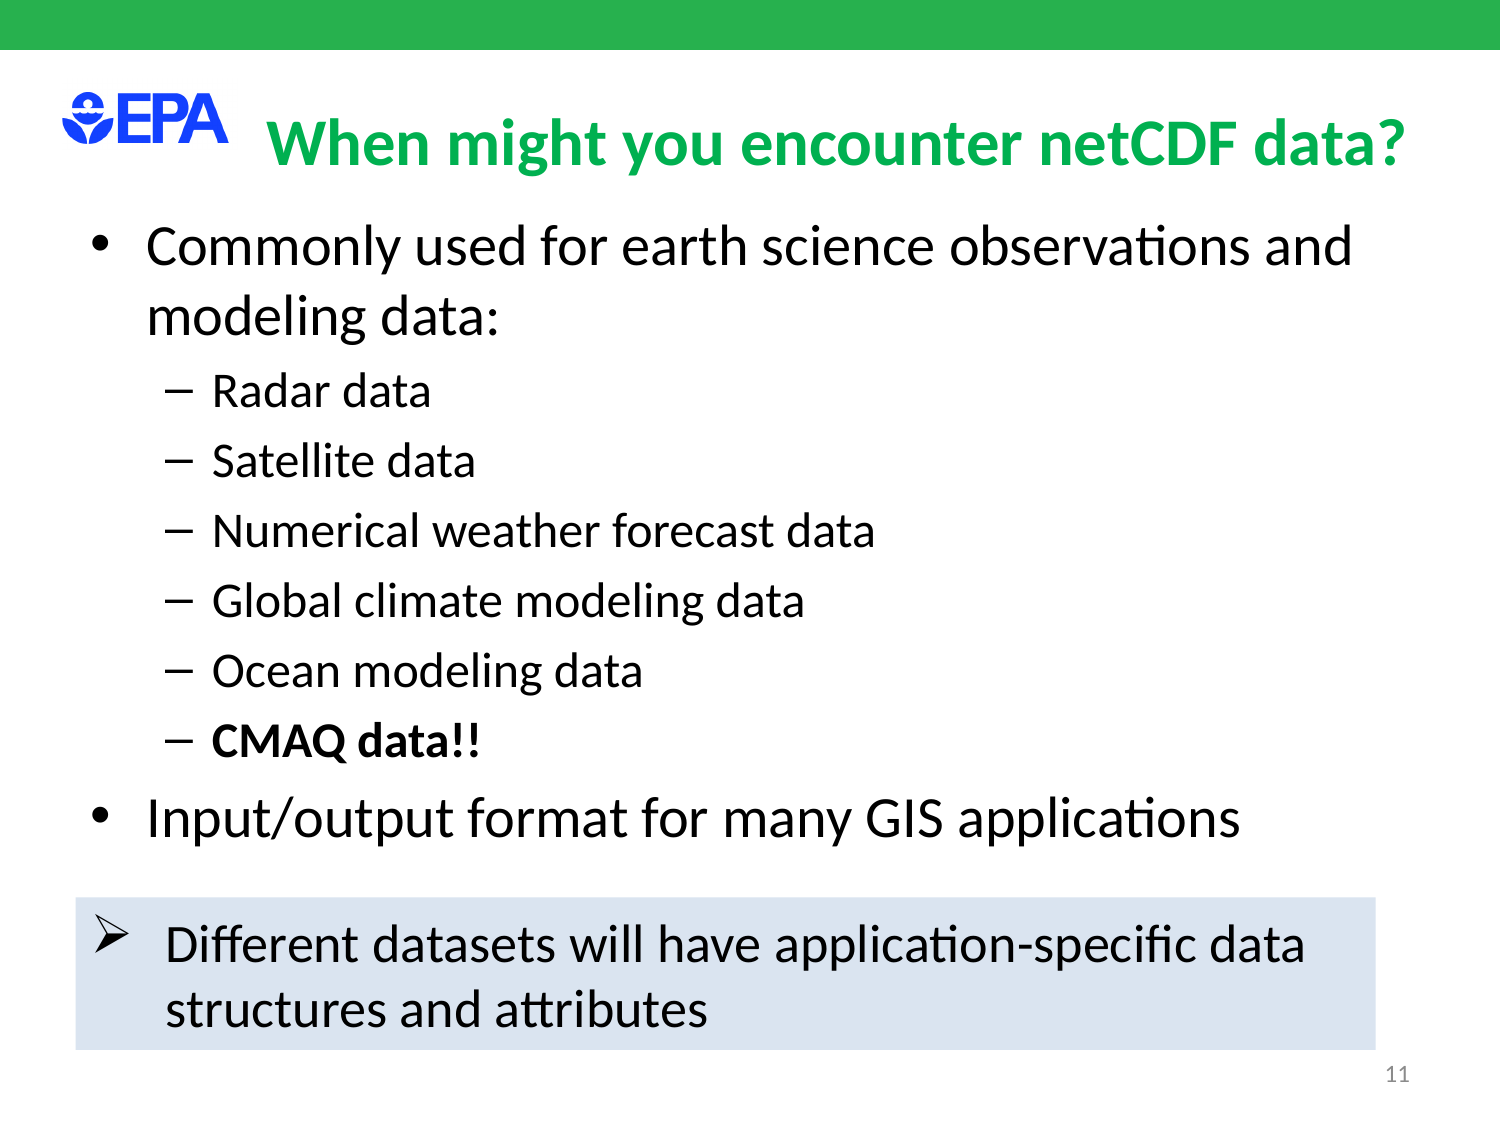

# When might you encounter netCDF data?
Commonly used for earth science observations and modeling data:
Radar data
Satellite data
Numerical weather forecast data
Global climate modeling data
Ocean modeling data
CMAQ data!!
Input/output format for many GIS applications

Different datasets will have application-specific data structures and attributes
11